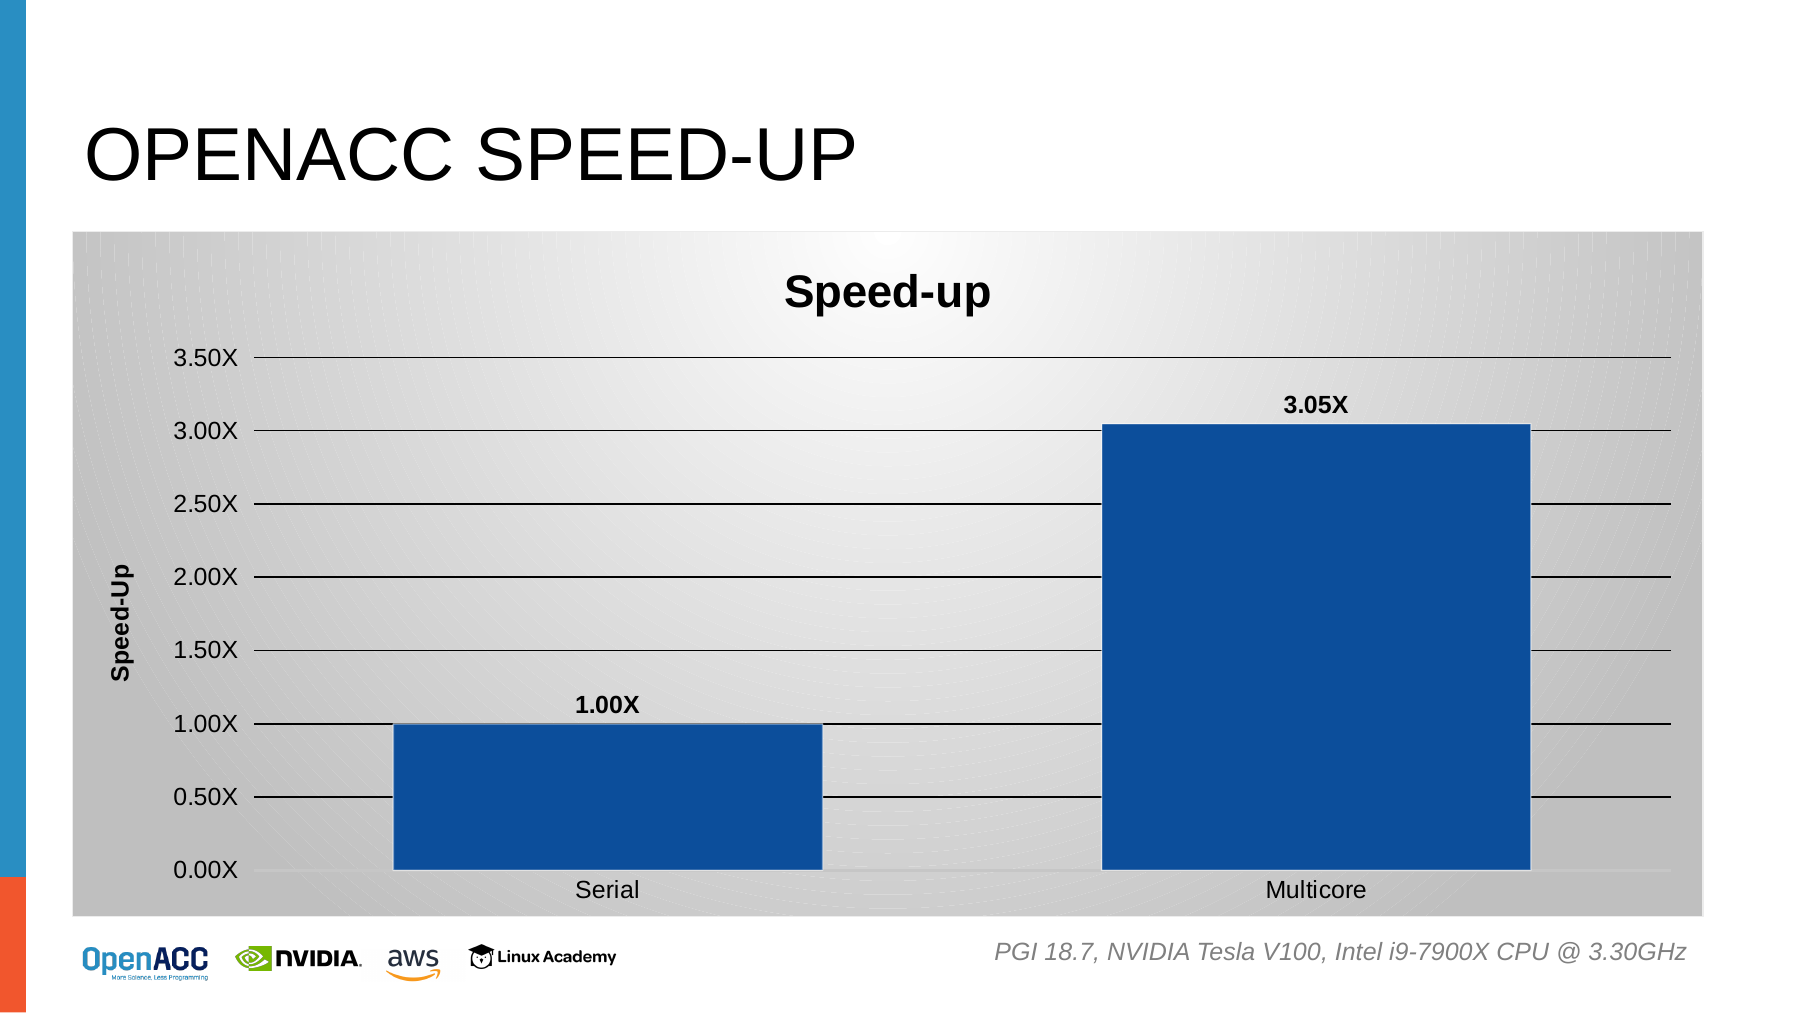

# OpenACC Speed-up

### Chart:

| Category | Speed-up |
|---|---|
| Serial | 1.0 |
| Multicore | 3.0478535787200842 |
PGI 18.7, NVIDIA Tesla V100, Intel i9-7900X CPU @ 3.30GHz